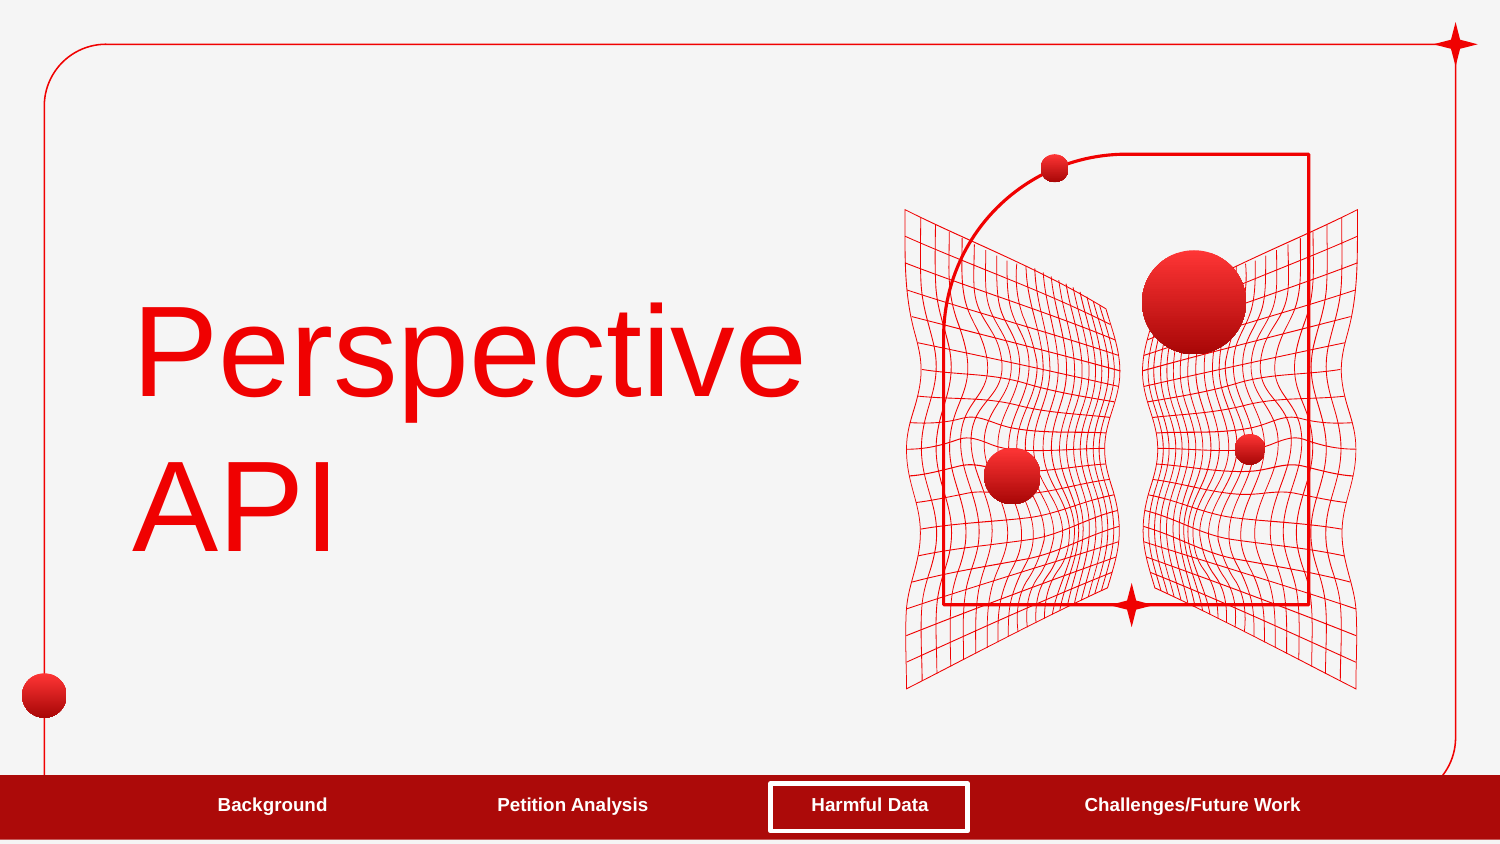

# Perspective API

Petition Analysis
Background
Harmful Data
Challenges/Future Work